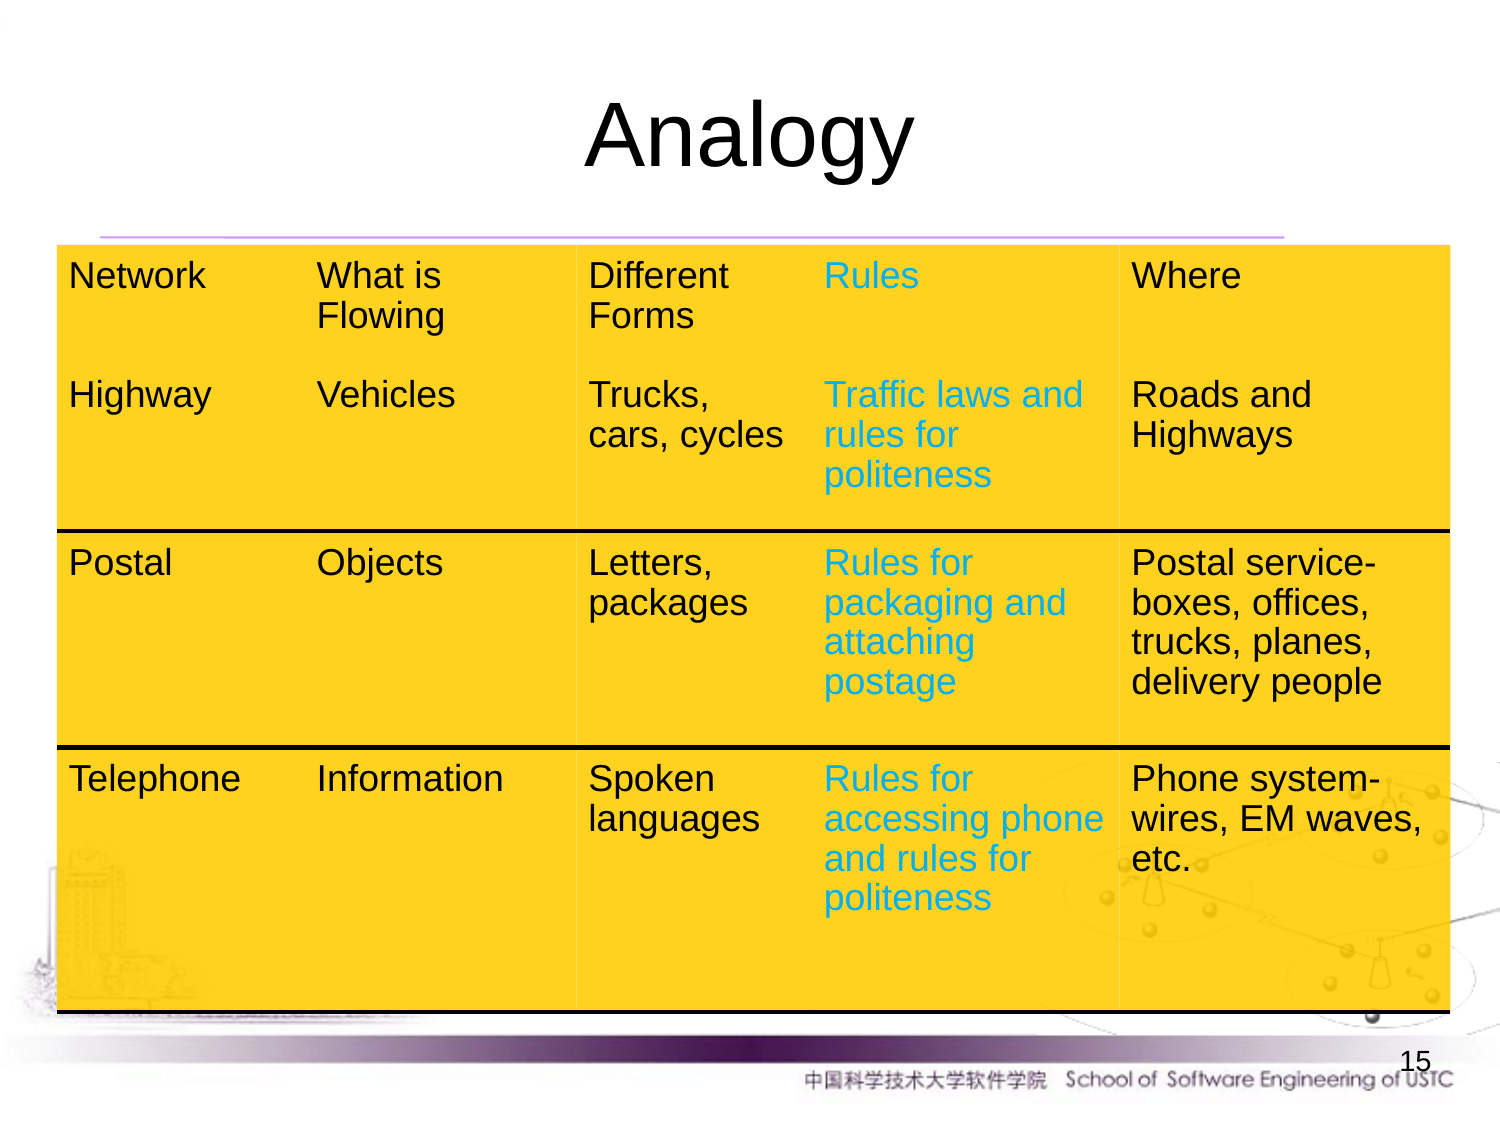

# Analogy
| Network | What is Flowing | Different Forms | Rules | Where |
| --- | --- | --- | --- | --- |
| Highway | Vehicles | Trucks, cars, cycles | Traffic laws and rules for politeness | Roads and Highways |
| Postal | Objects | Letters, packages | Rules for packaging and attaching postage | Postal service-boxes, offices, trucks, planes, delivery people |
| Telephone | Information | Spoken languages | Rules for accessing phone and rules for politeness | Phone system-wires, EM waves, etc. |
15